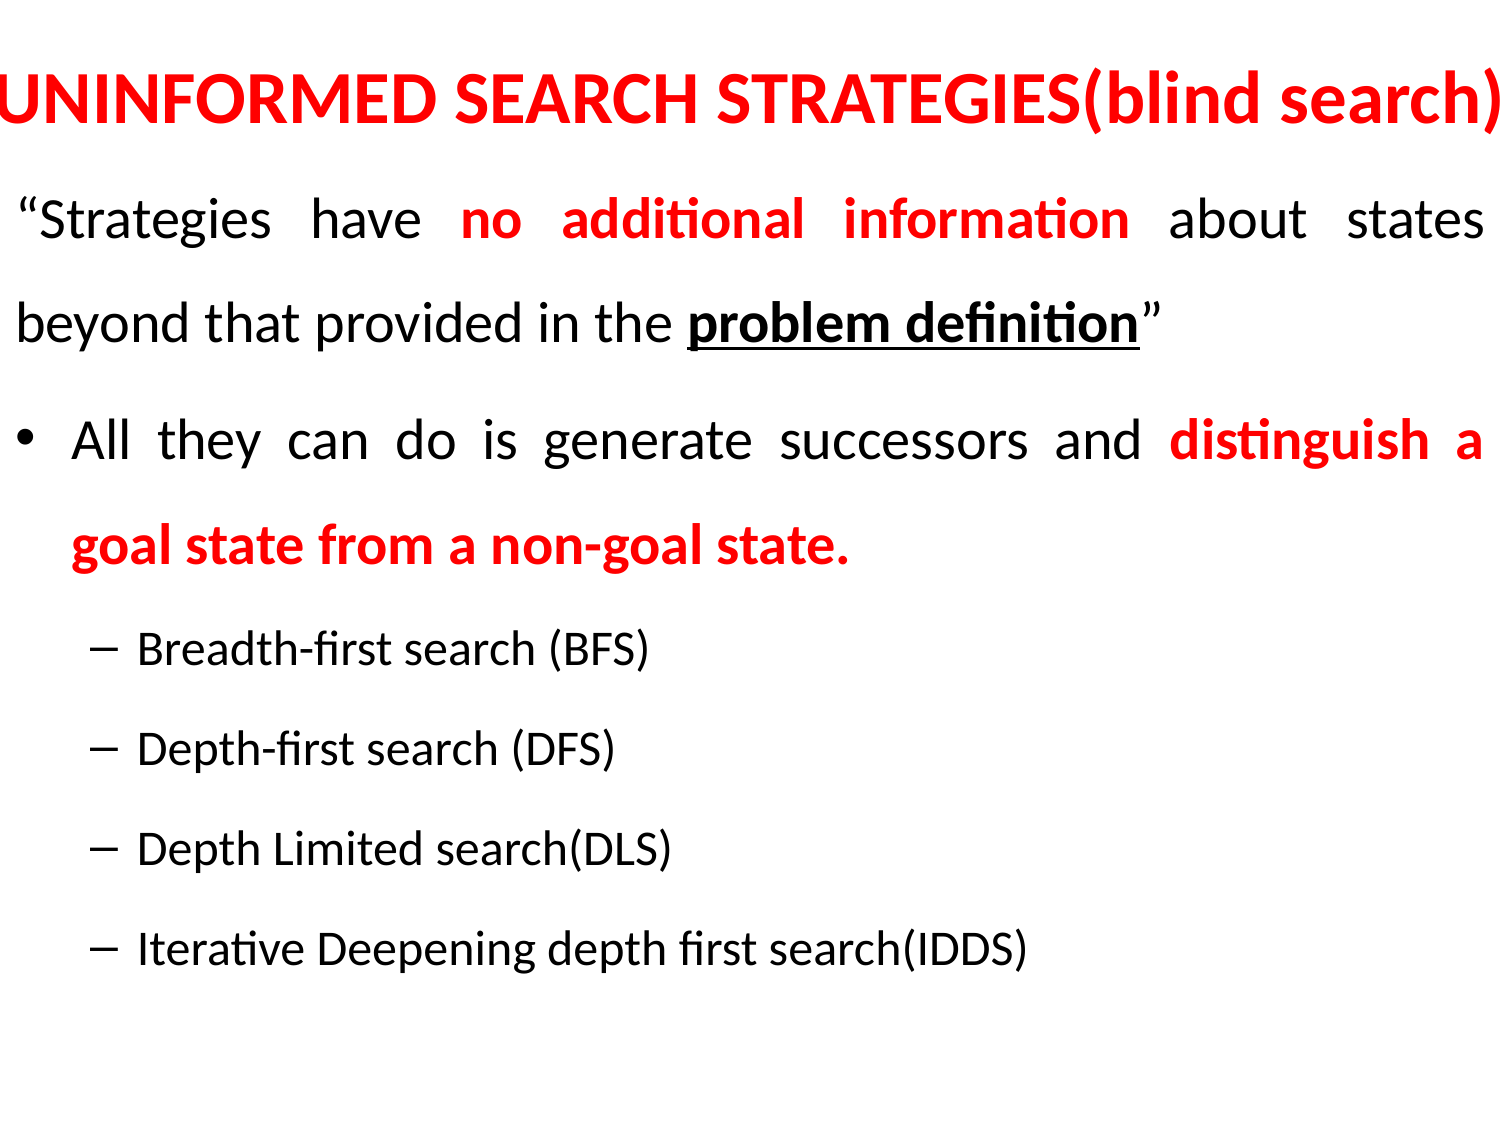

# UNINFORMED SEARCH STRATEGIES(blind search)
“Strategies have no additional information about states beyond that provided in the problem deﬁnition”
All they can do is generate successors and distinguish a goal state from a non-goal state.
Breadth-ﬁrst search (BFS)
Depth-ﬁrst search (DFS)
Depth Limited search(DLS)
Iterative Deepening depth first search(IDDS)